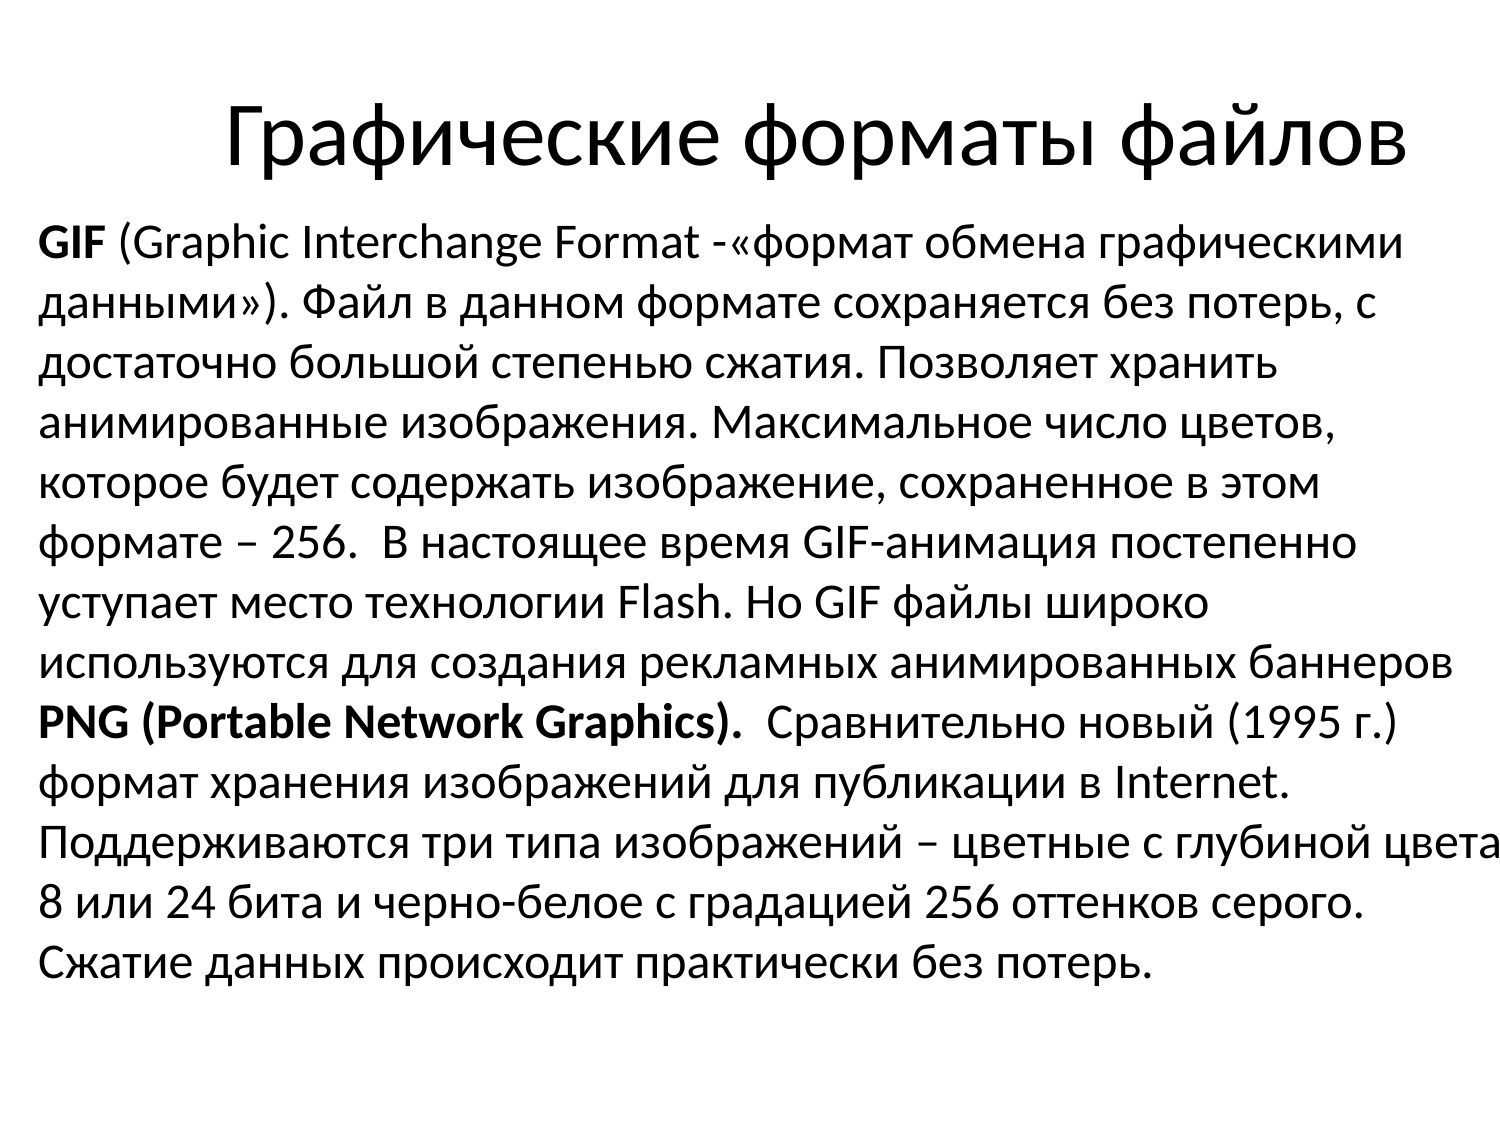

# Графические форматы файлов
GIF (Graphic Interchange Format -«формат обмена графическими данными»). Файл в данном формате сохраняется без потерь, с достаточно большой степенью сжатия. Позволяет хранить анимированные изображения. Максимальное число цветов, которое будет содержать изображение, сохраненное в этом формате – 256.  В настоящее время GIF-анимация постепенно уступает место технологии Flash. Но GIF файлы широко используются для создания рекламных анимированных баннеров
PNG (Portable Network Graphics).  Сравнительно новый (1995 г.)  формат хранения изображений для публикации в Internet.  Поддерживаются три типа изображений – цветные с глубиной цвета 8 или 24 бита и черно-белое с градацией 256 оттенков серого. Сжатие данных происходит практически без потерь.